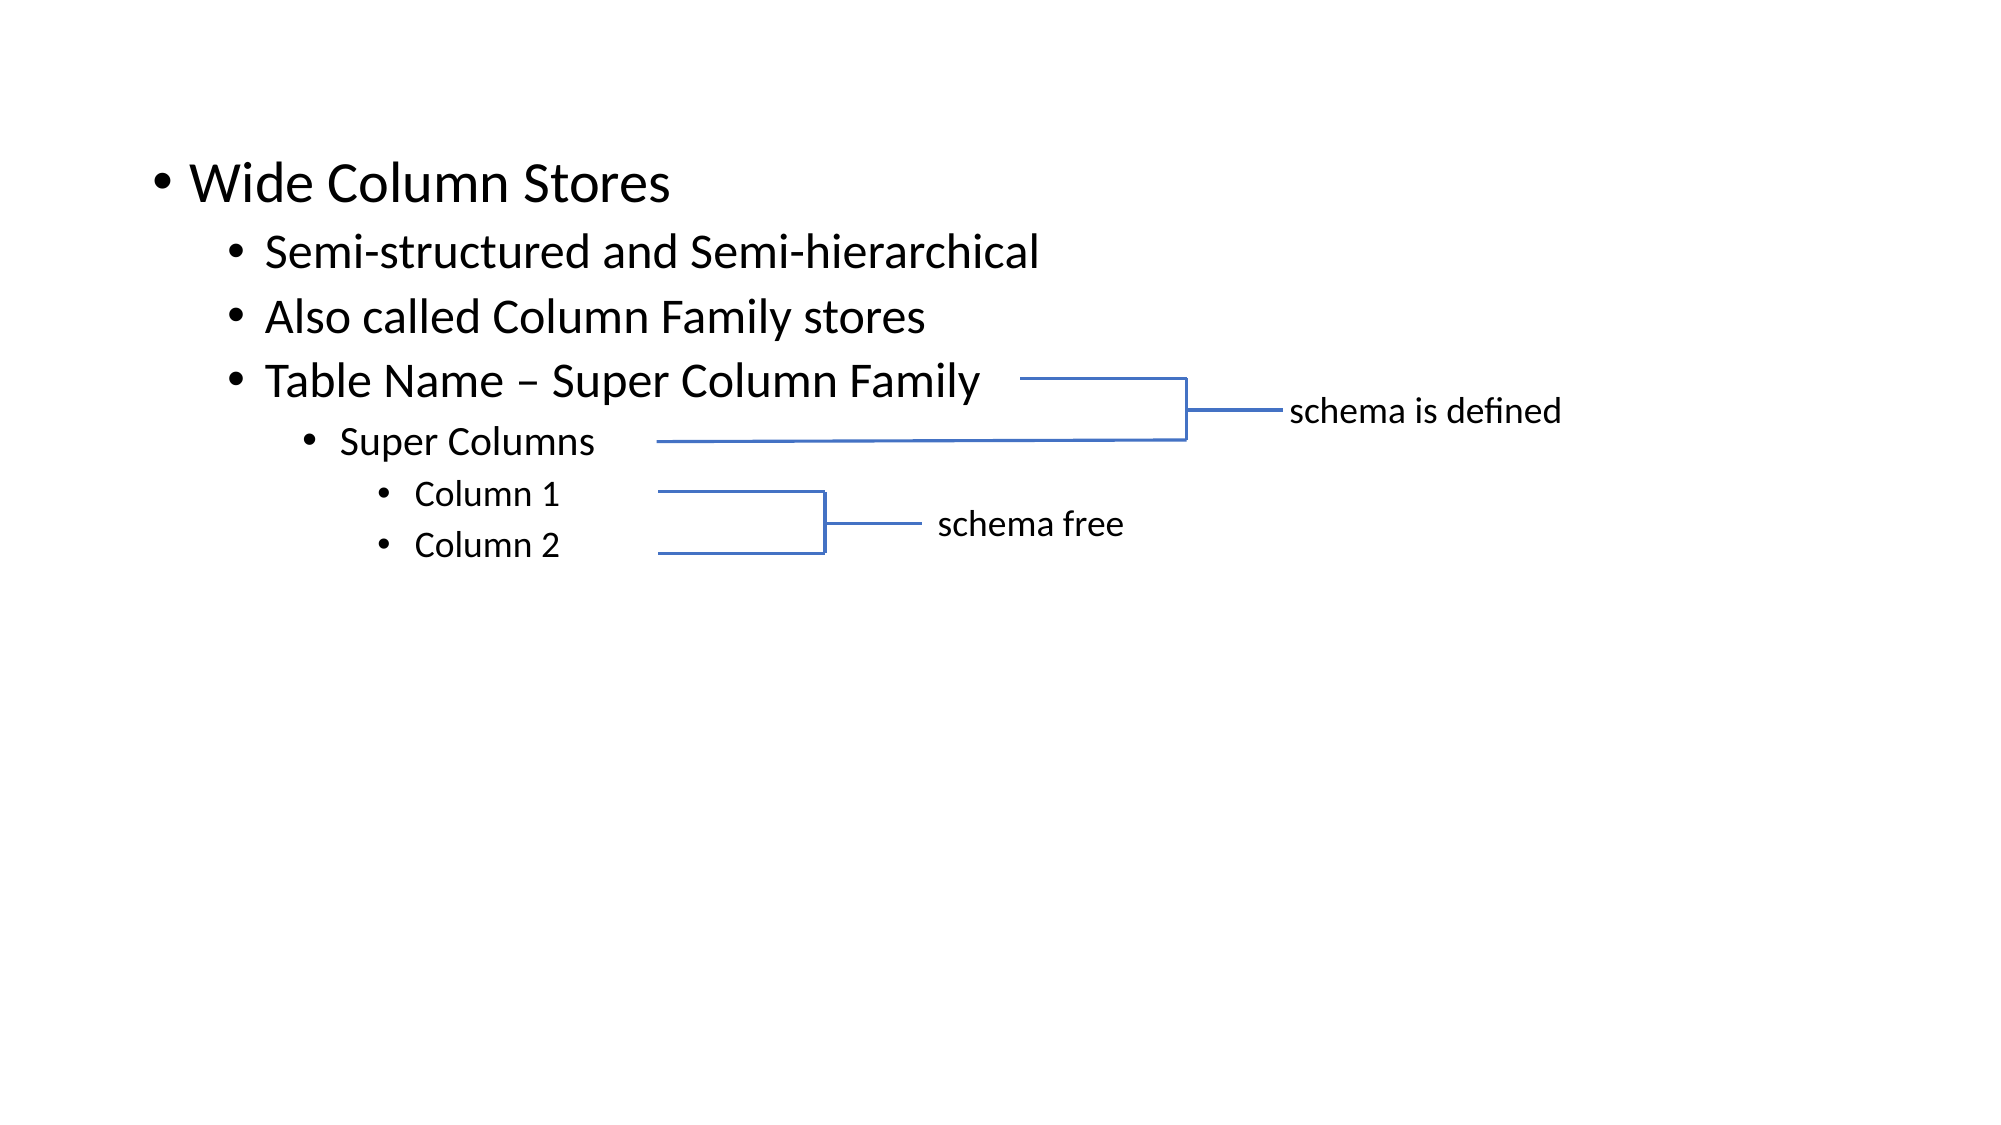

Wide Column Stores
Semi-structured and Semi-hierarchical
Also called Column Family stores
Table Name – Super Column Family
Super Columns
Column 1
Column 2
schema is defined
schema free